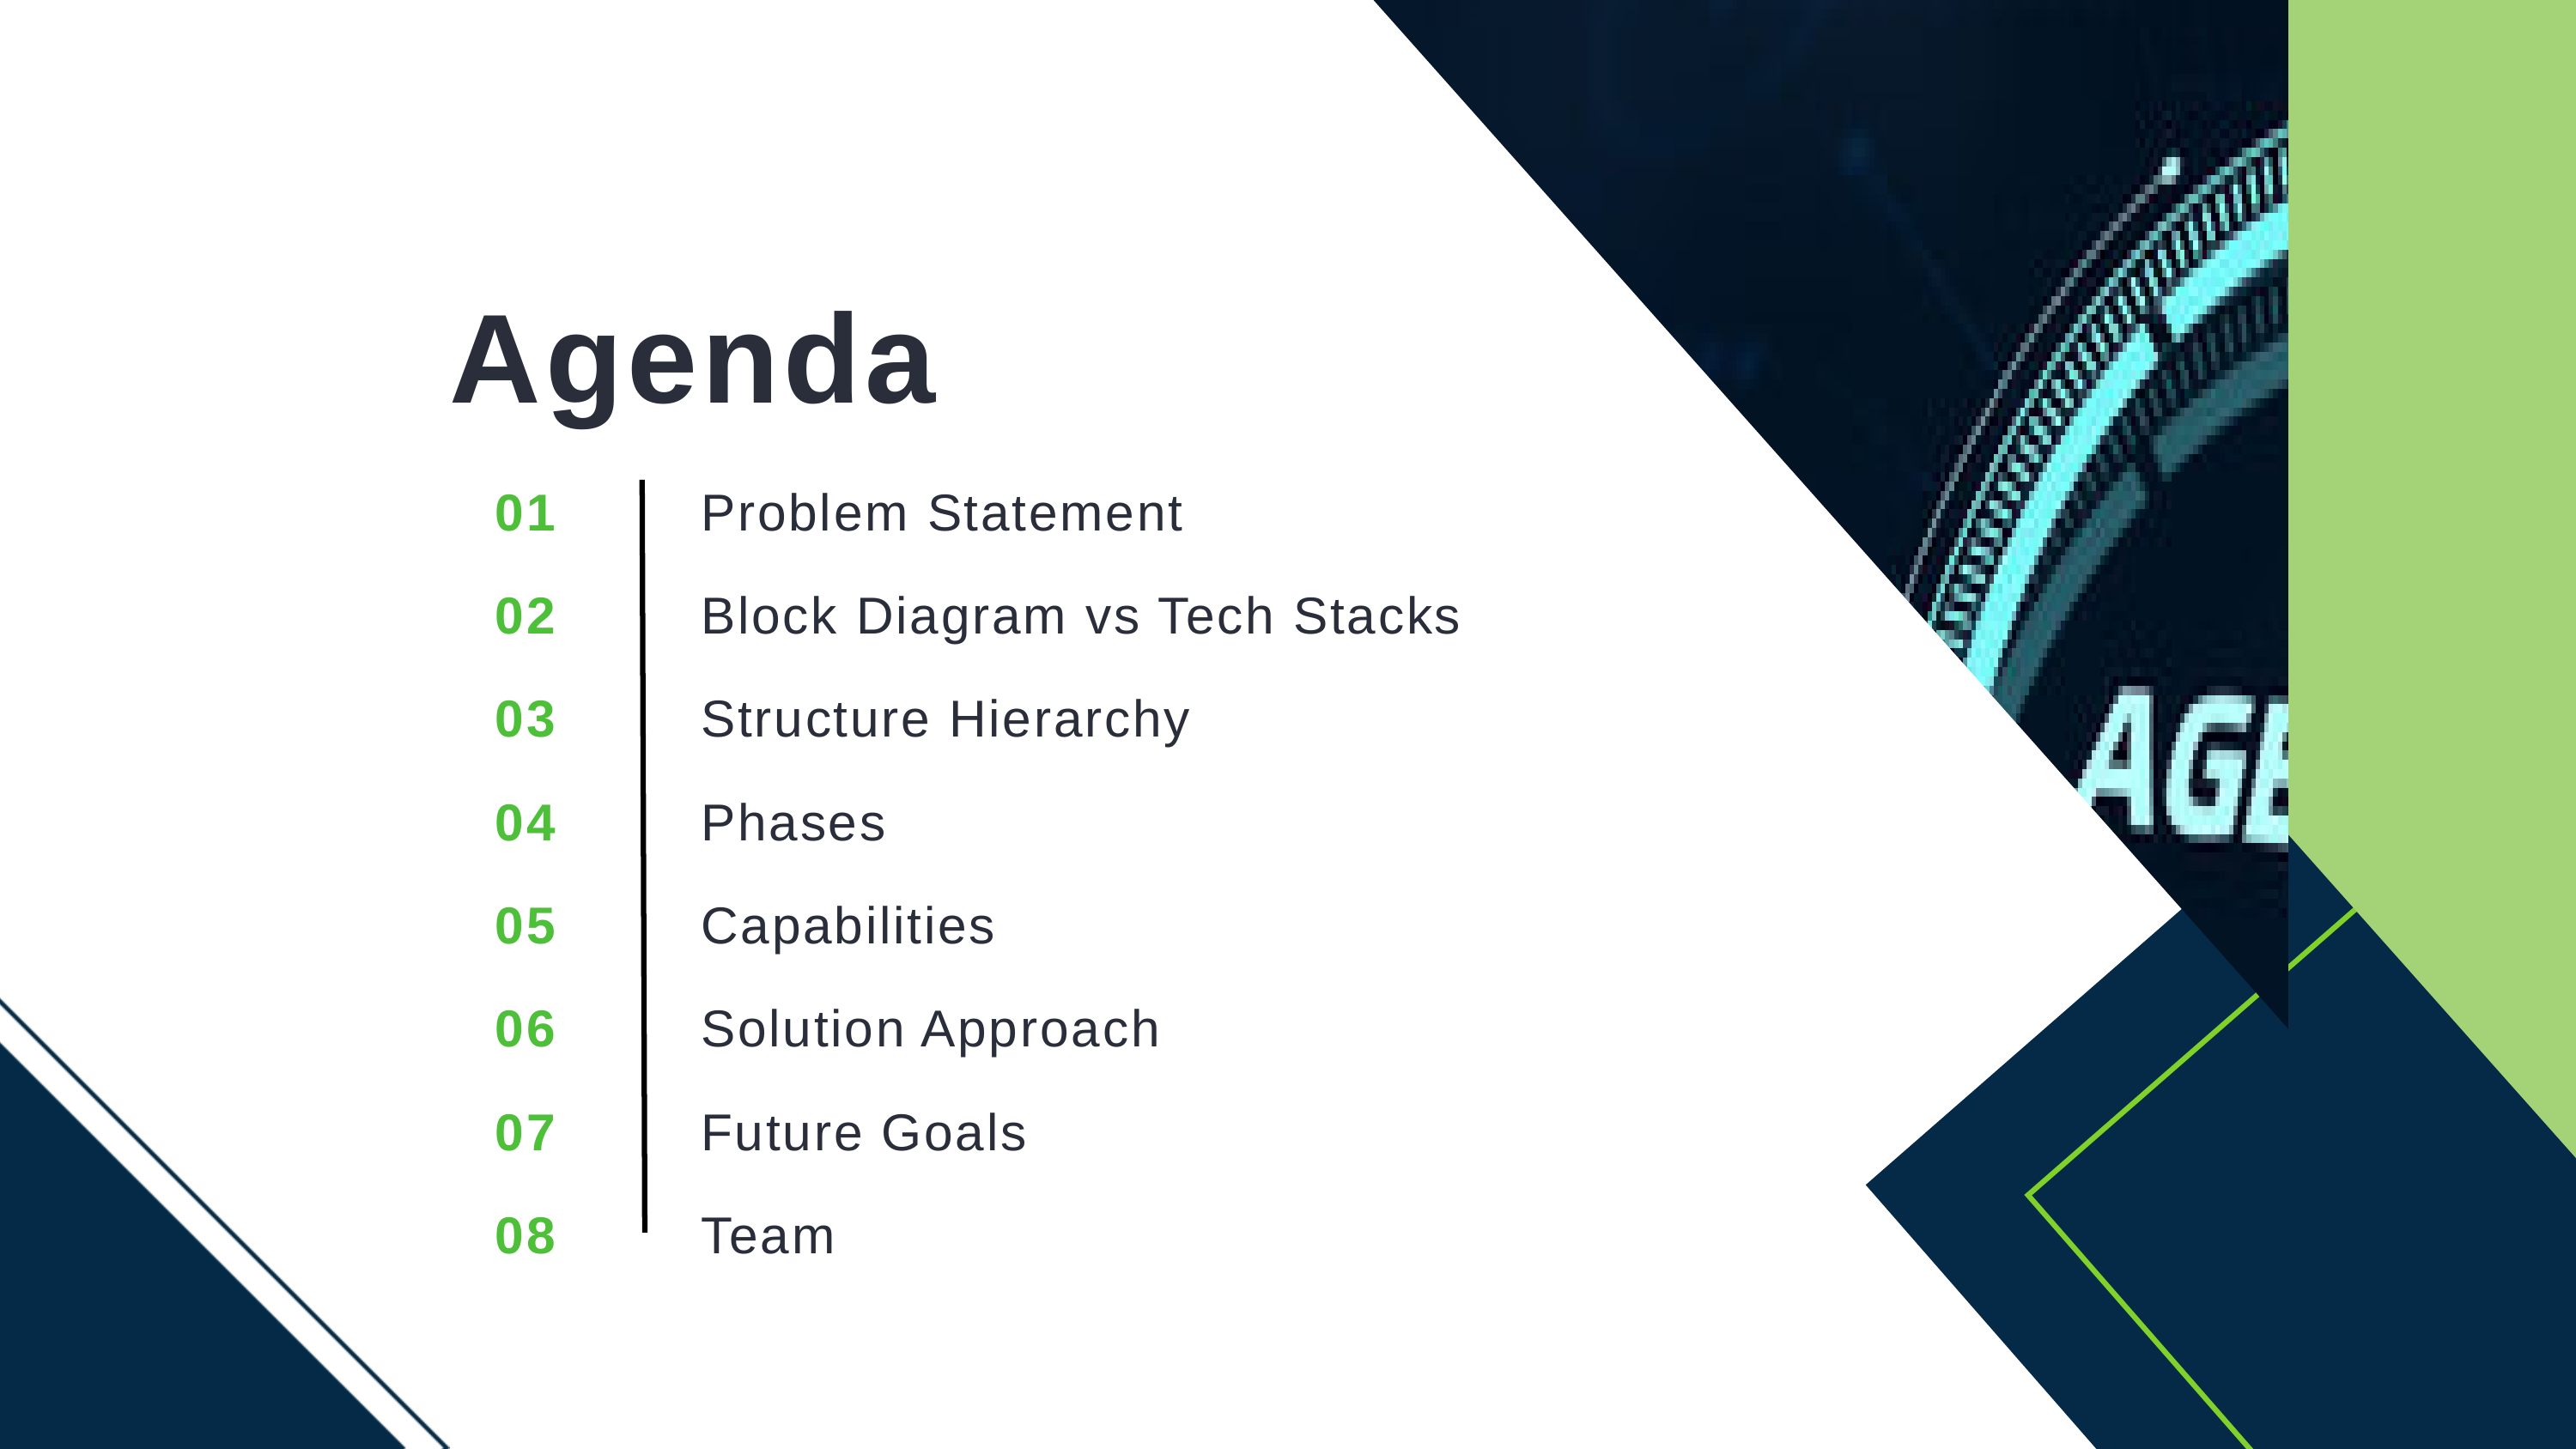

Agenda

01
02
03
04
05
06
07
08
Problem Statement
Block Diagram vs Tech Stacks Structure Hierarchy
Phases
Capabilities
Solution Approach
Future Goals
Team